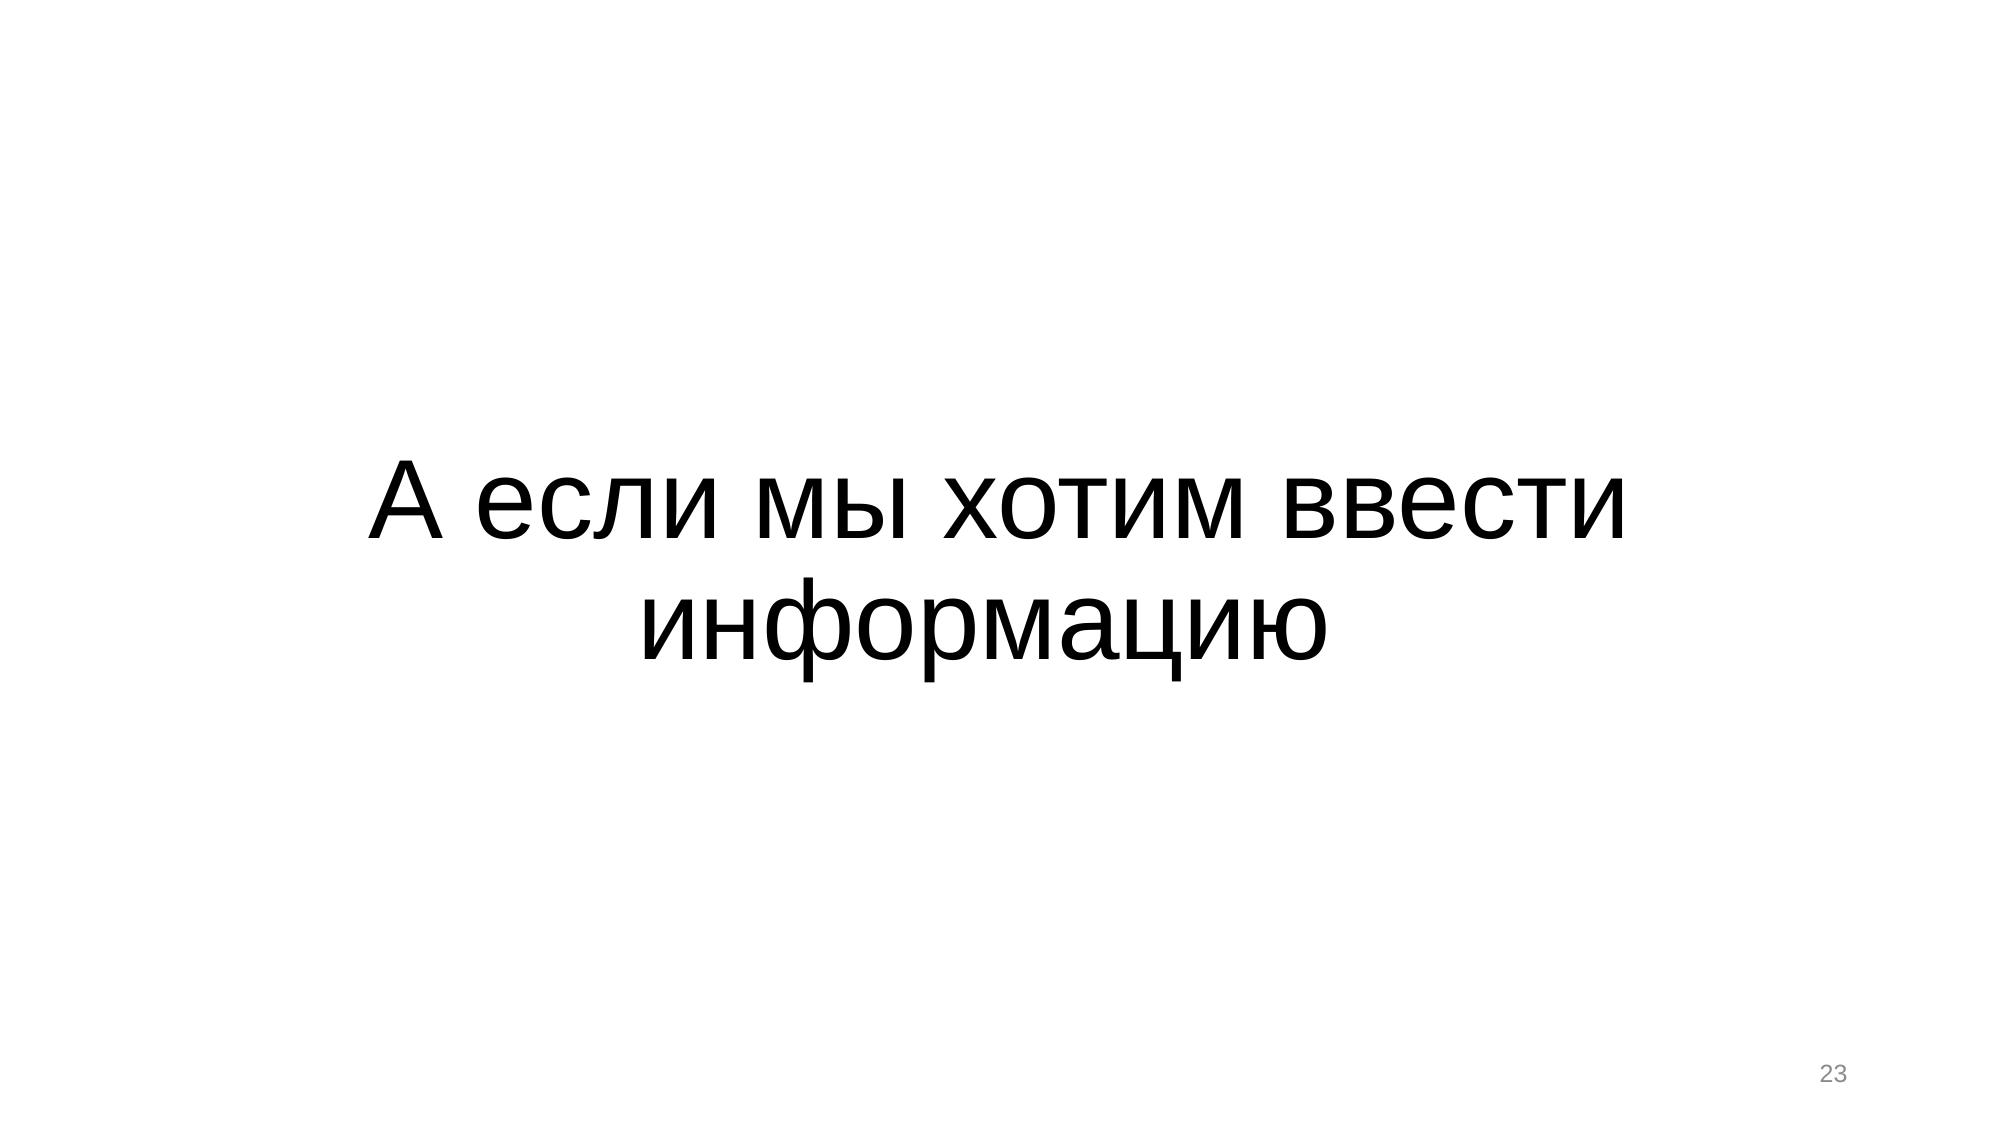

# А если мы хотим ввести информацию
23